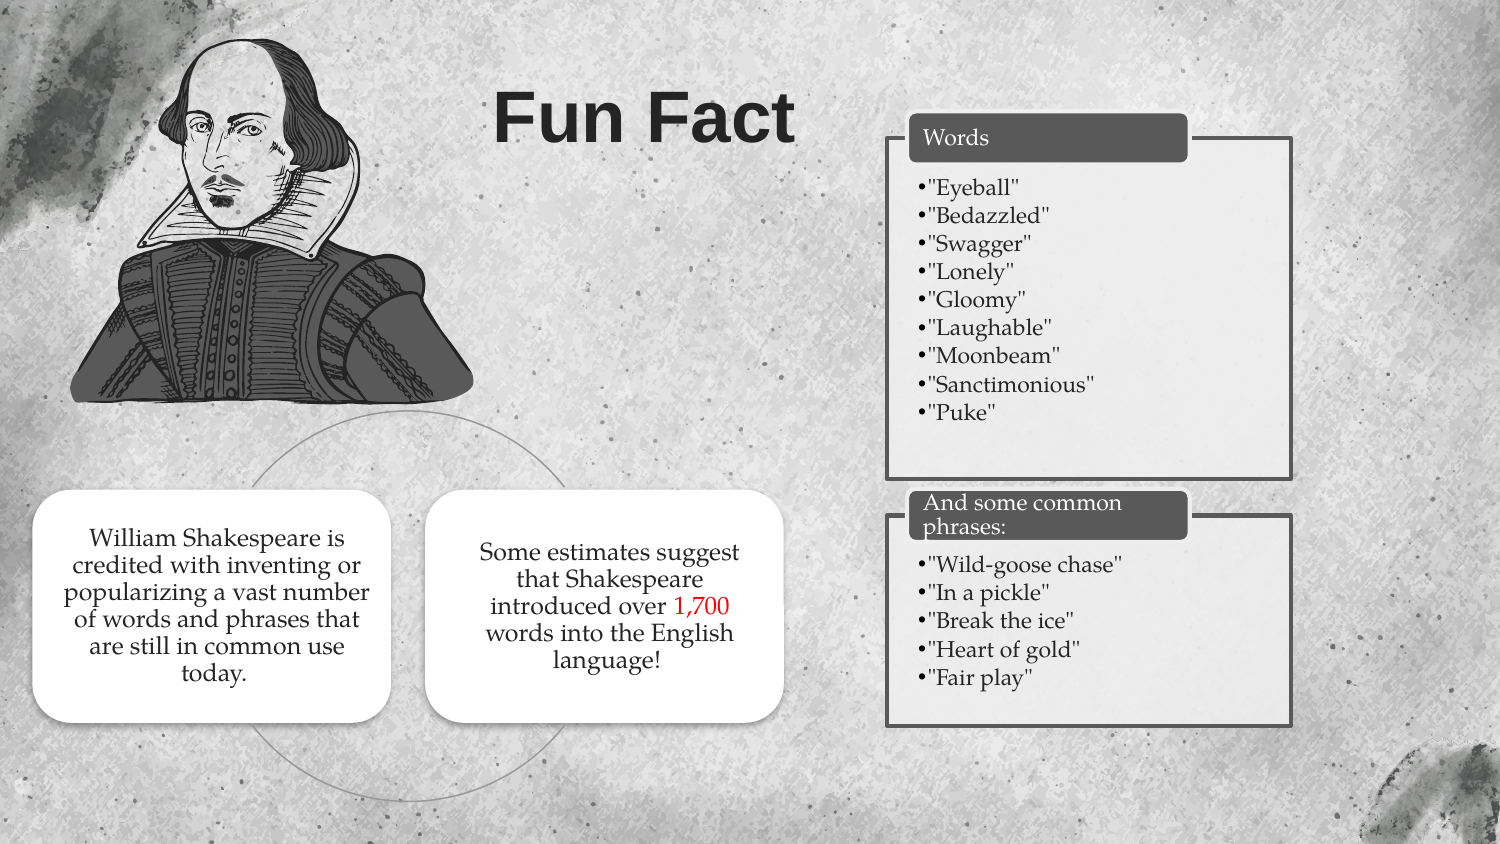

# Fun Fact
"Eyeball"
"Bedazzled"
"Swagger"
"Lonely"
"Gloomy"
"Laughable"
"Moonbeam"
"Sanctimonious"
"Puke"
Words
"Wild-goose chase"
"In a pickle"
"Break the ice"
"Heart of gold"
"Fair play"
And some common phrases:
William Shakespeare is credited with inventing or popularizing a vast number of words and phrases that are still in common use today.
Some estimates suggest that Shakespeare introduced over 1,700 words into the English language!